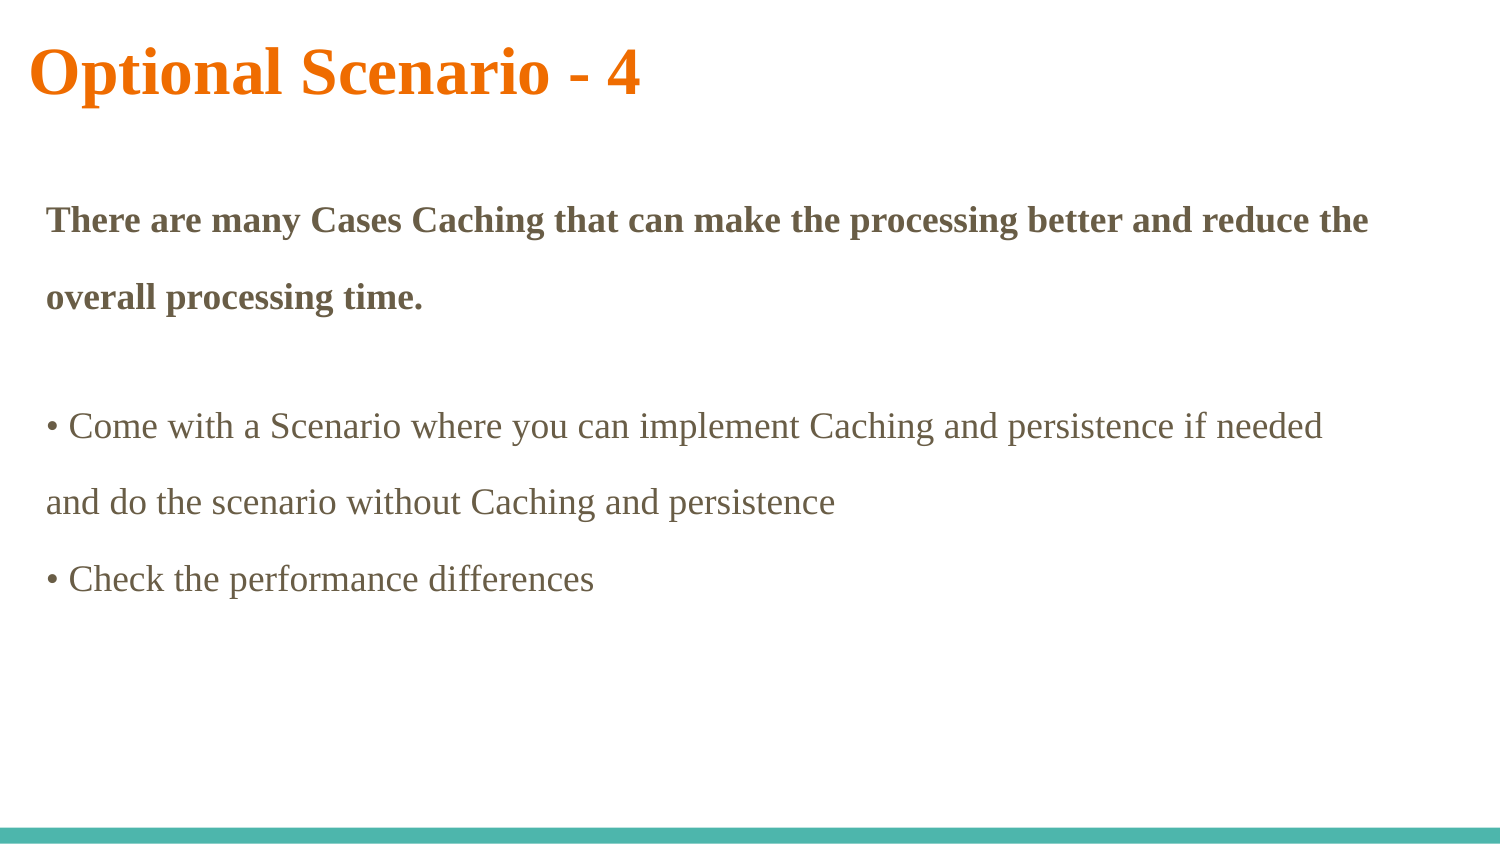

# Optional Scenario - 4
There are many Cases Caching that can make the processing better and reduce the
overall processing time.
• Come with a Scenario where you can implement Caching and persistence if needed
and do the scenario without Caching and persistence
• Check the performance differences